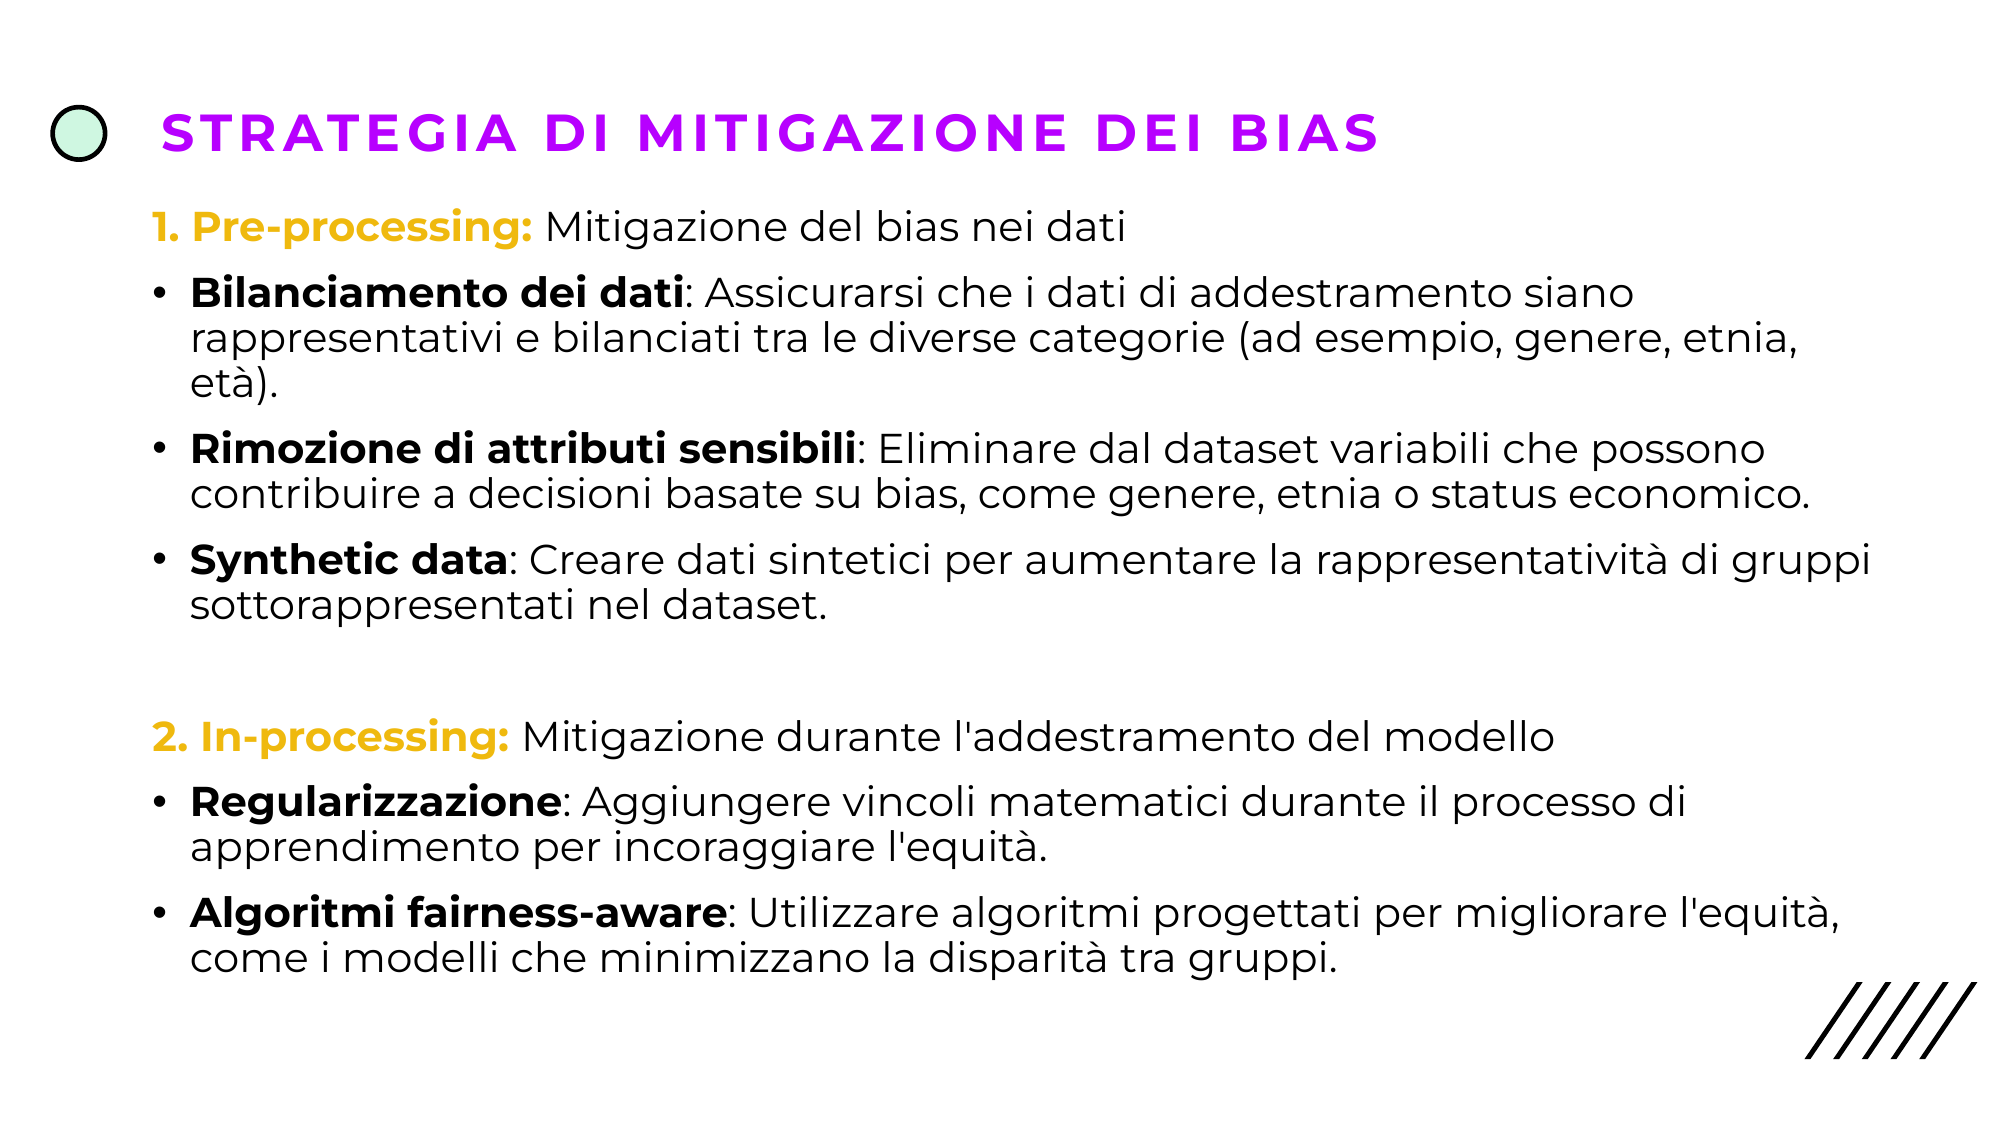

Strategia di mitigazione dei bias
1. Pre-processing: Mitigazione del bias nei dati
Bilanciamento dei dati: Assicurarsi che i dati di addestramento siano rappresentativi e bilanciati tra le diverse categorie (ad esempio, genere, etnia, età).
Rimozione di attributi sensibili: Eliminare dal dataset variabili che possono contribuire a decisioni basate su bias, come genere, etnia o status economico.
Synthetic data: Creare dati sintetici per aumentare la rappresentatività di gruppi sottorappresentati nel dataset.

2. In-processing: Mitigazione durante l'addestramento del modello
Regularizzazione: Aggiungere vincoli matematici durante il processo di apprendimento per incoraggiare l'equità.
Algoritmi fairness-aware: Utilizzare algoritmi progettati per migliorare l'equità, come i modelli che minimizzano la disparità tra gruppi.